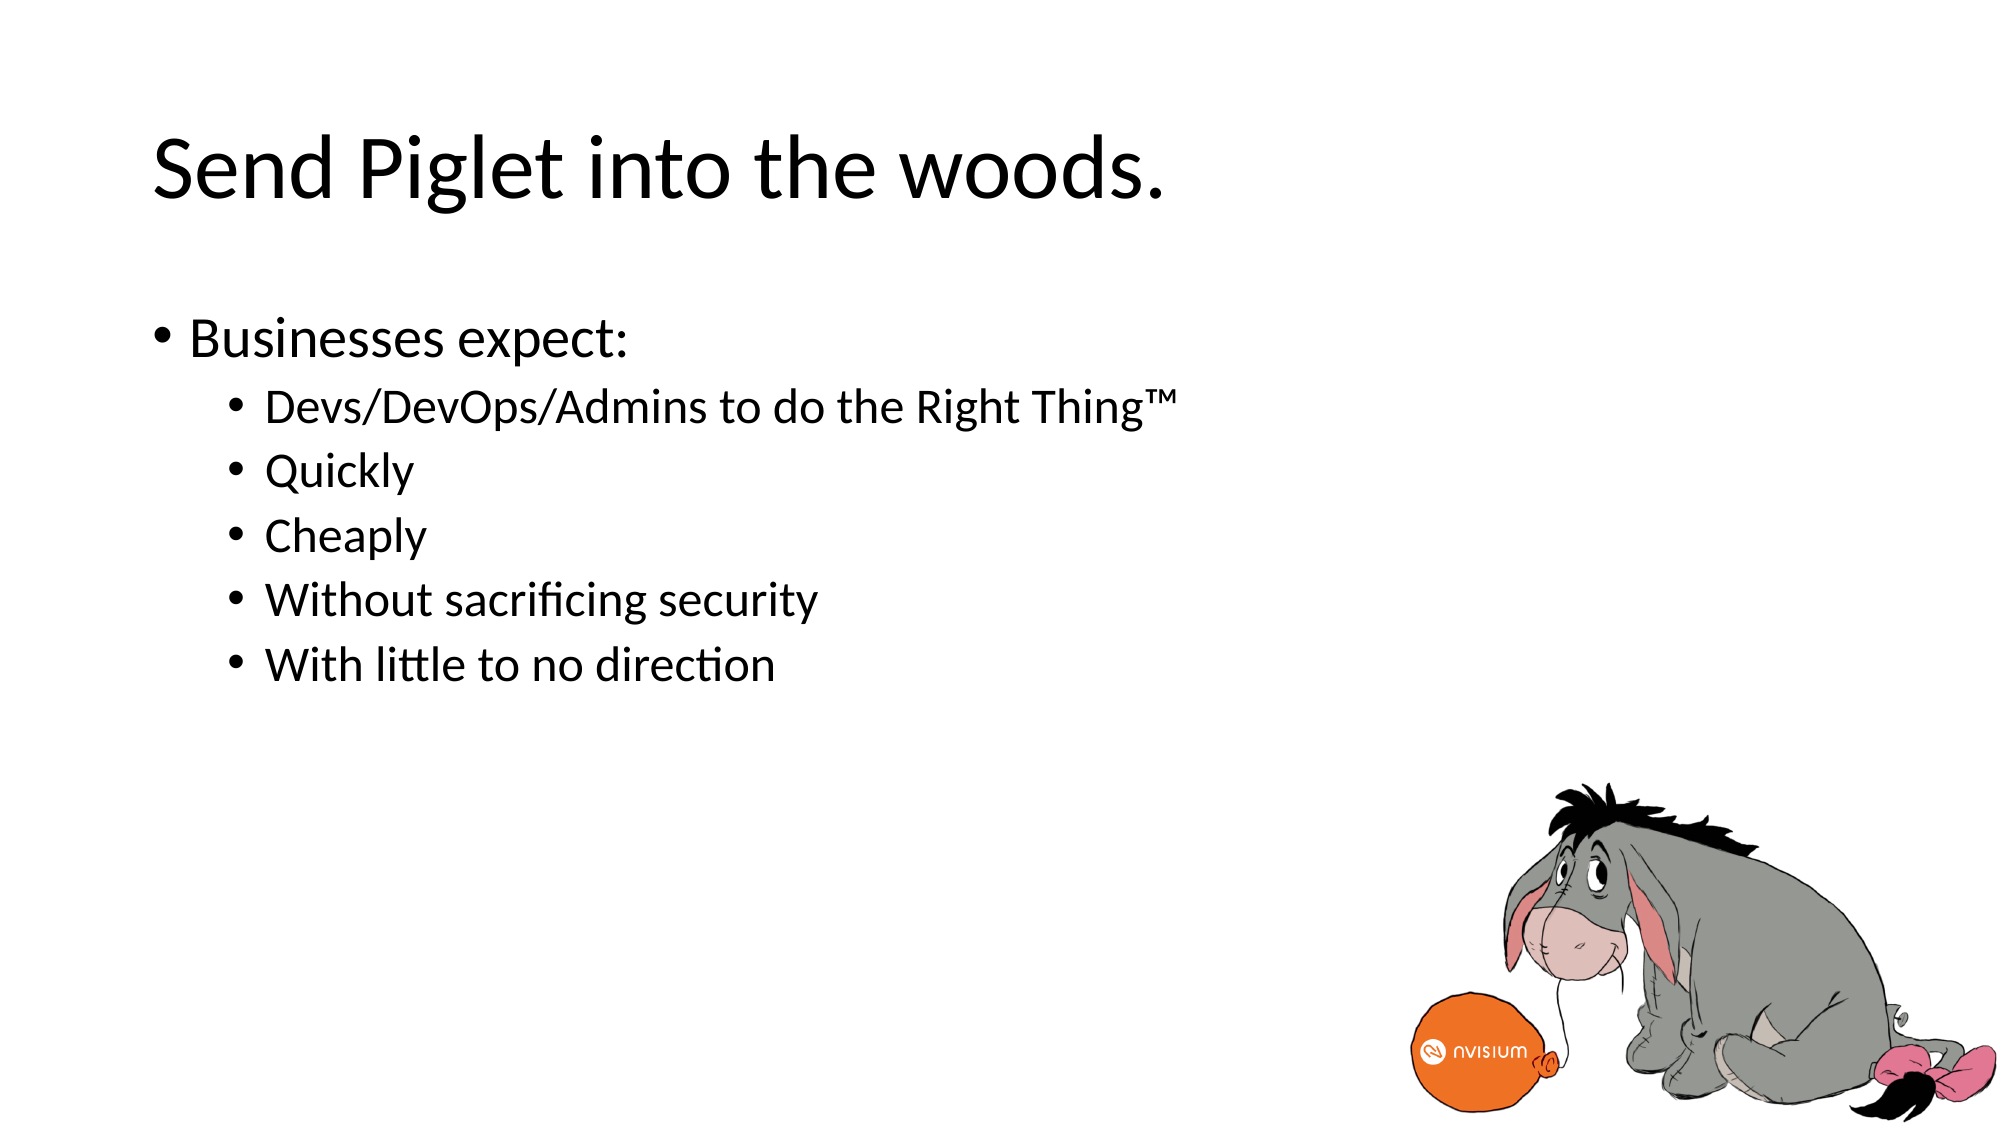

# Send Piglet into the woods.
Businesses expect:
Devs/DevOps/Admins to do the Right Thing™
Quickly
Cheaply
Without sacrificing security
With little to no direction